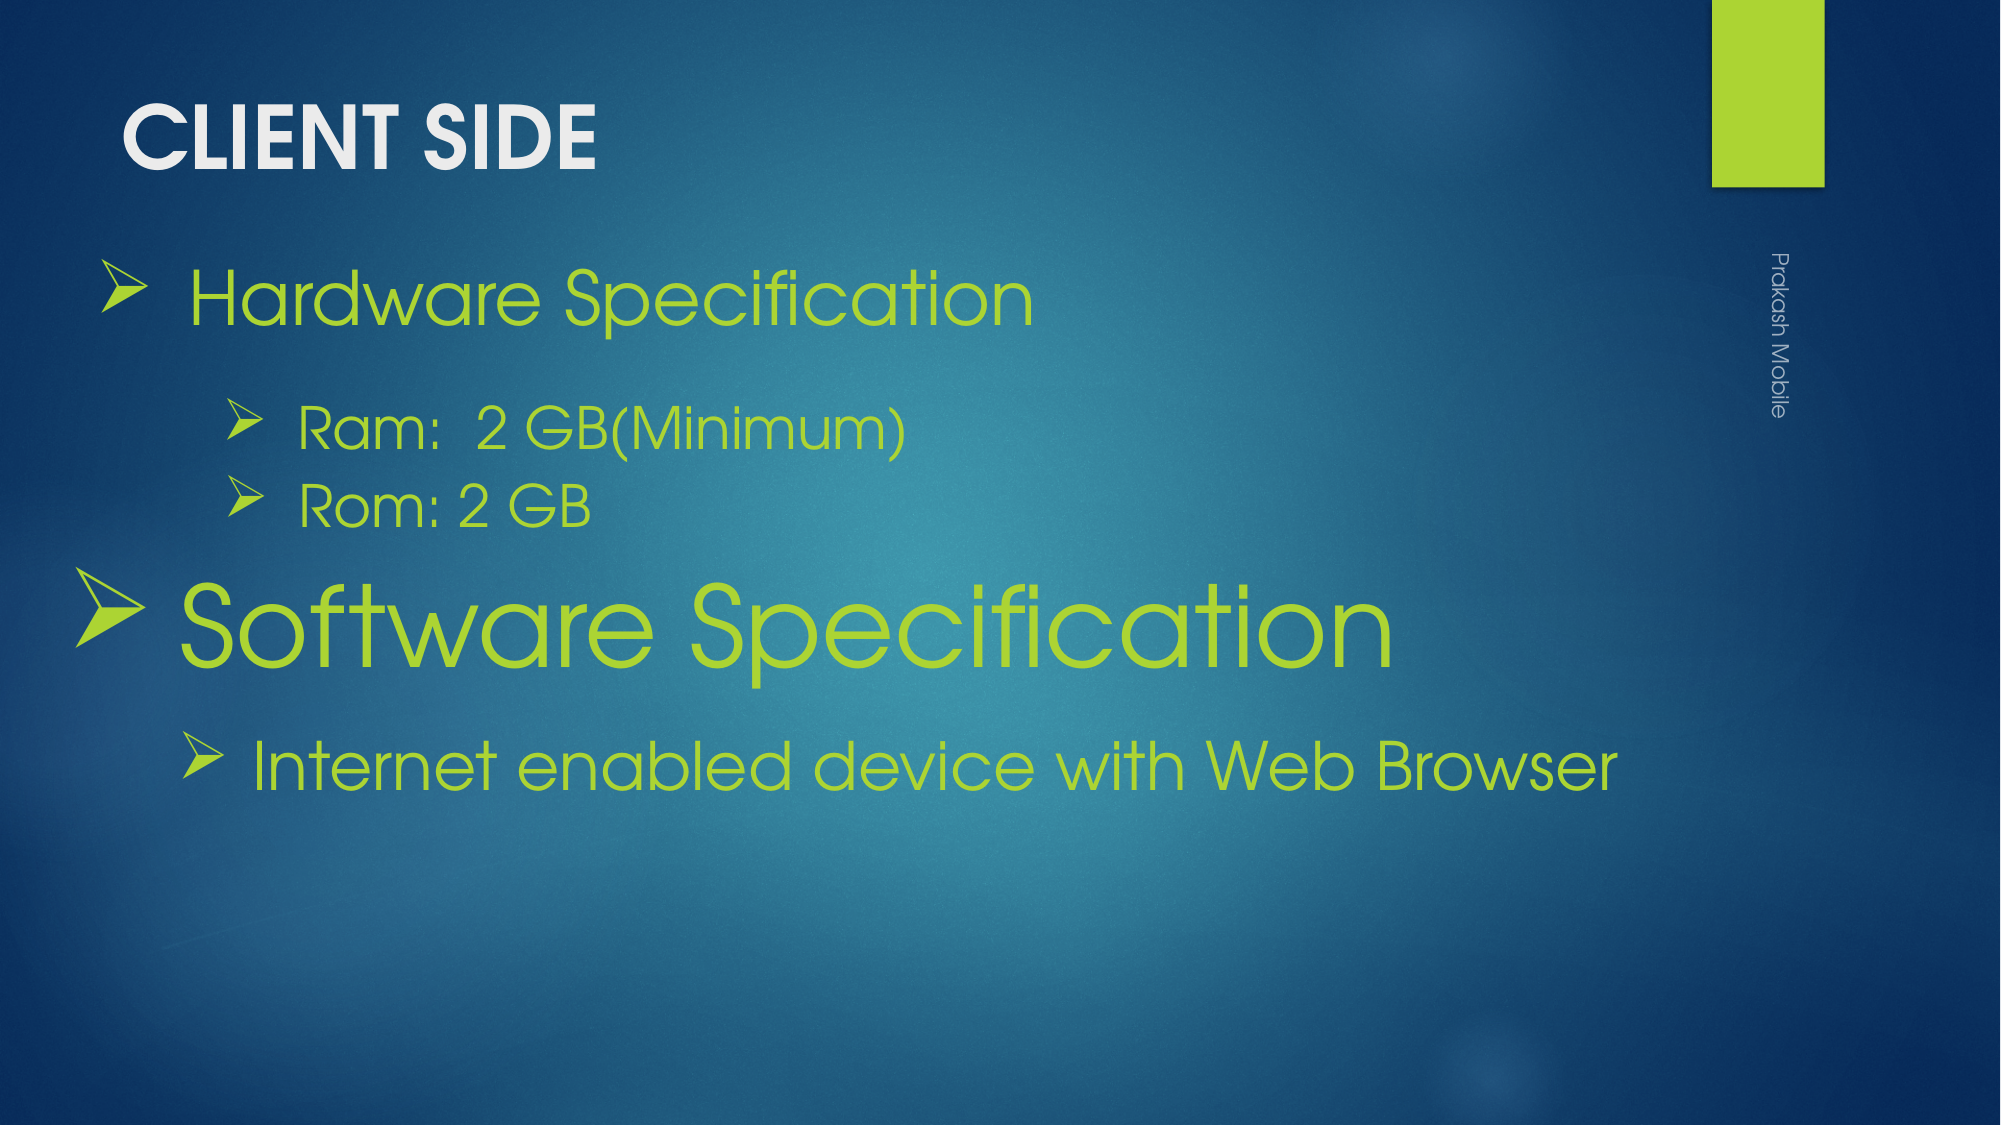

# CLIENT SIDE
Hardware Specification
Ram:  2 GB(Minimum)
Rom: 2 GB
Prakash Mobile
Software Specification
Internet enabled device with Web Browser